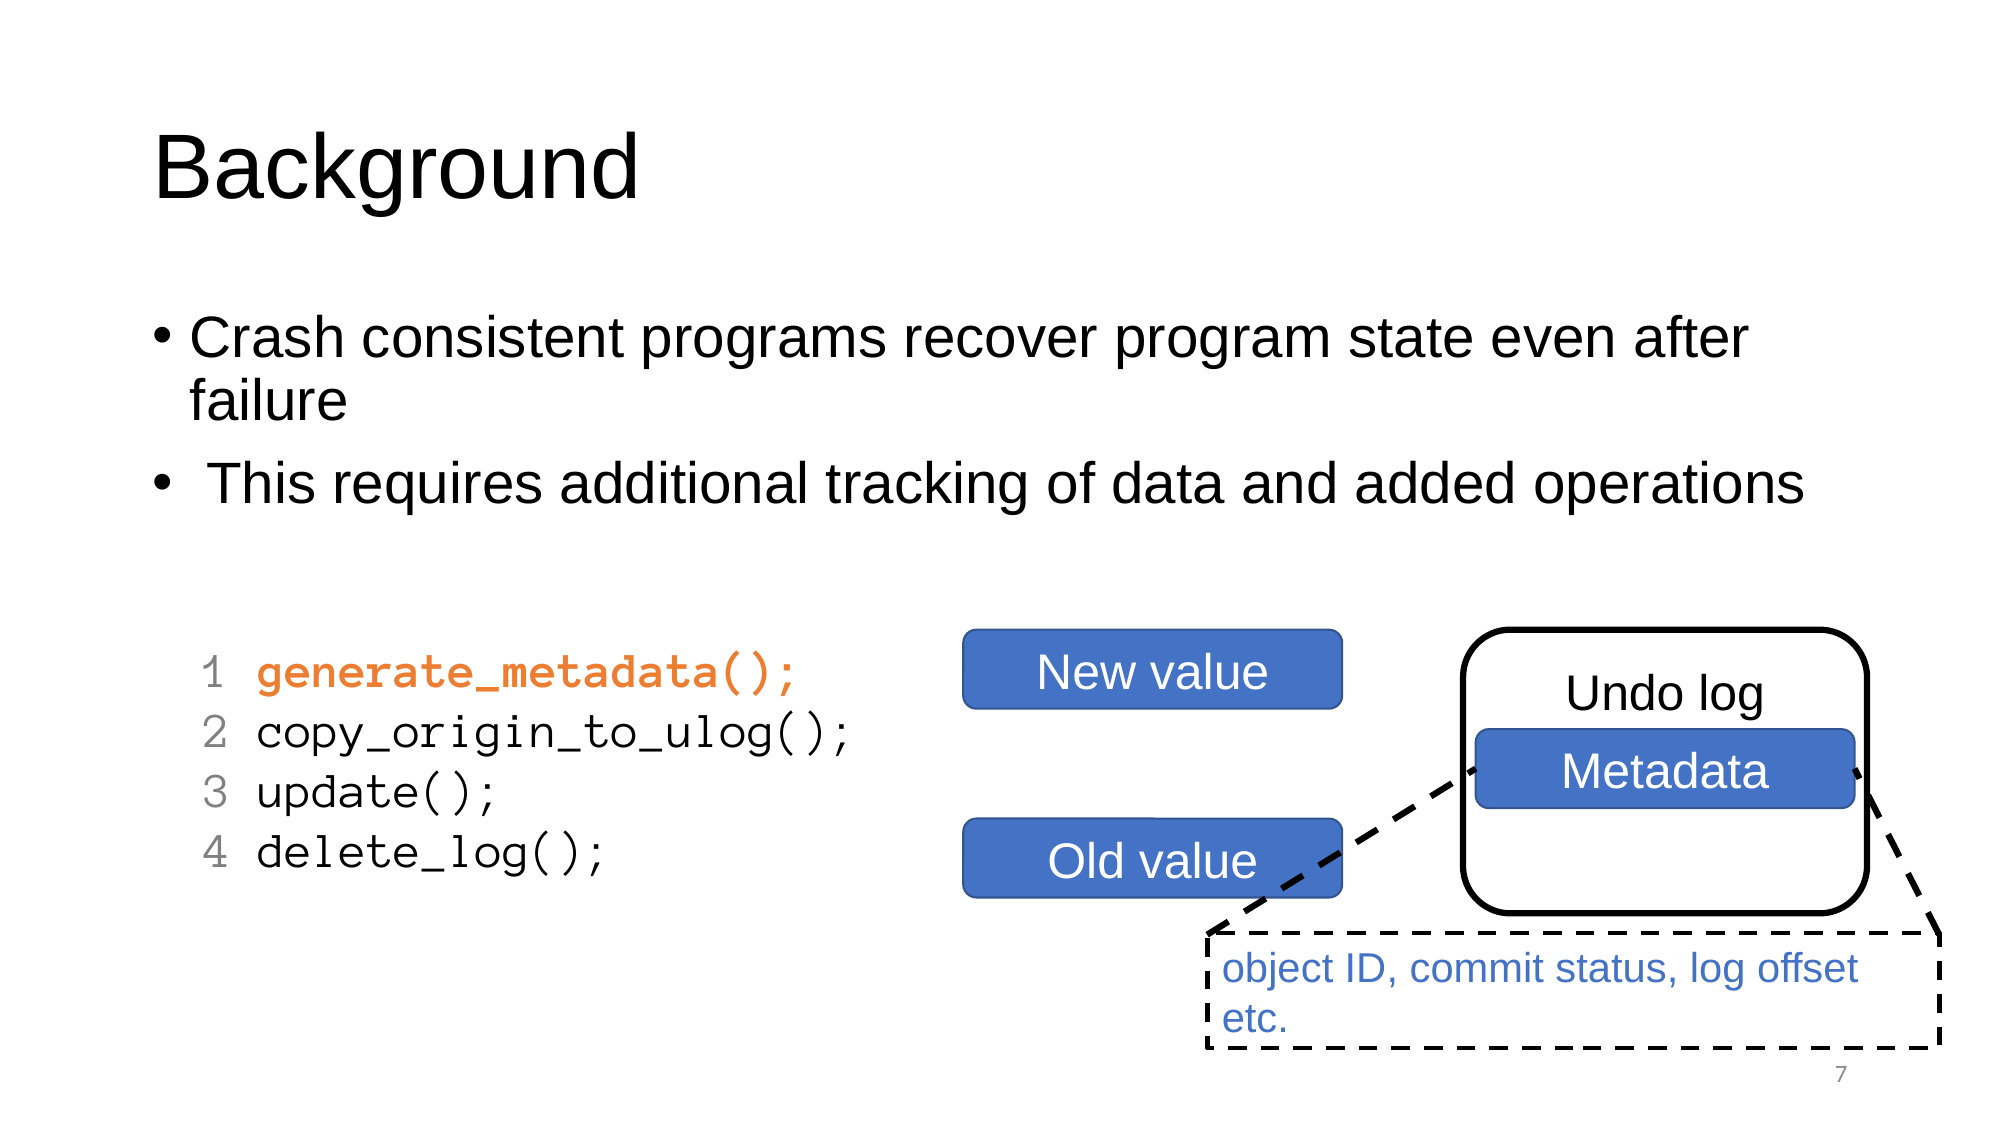

# Background
Crash consistent programs recover program state even after failure
 This requires additional tracking of data and added operations
1 generate_metadata();
2 copy_origin_to_ulog();
3 update();
4 delete_log();
New value

Undo log
Metadata
Old value
object ID, commit status, log offset etc.
7